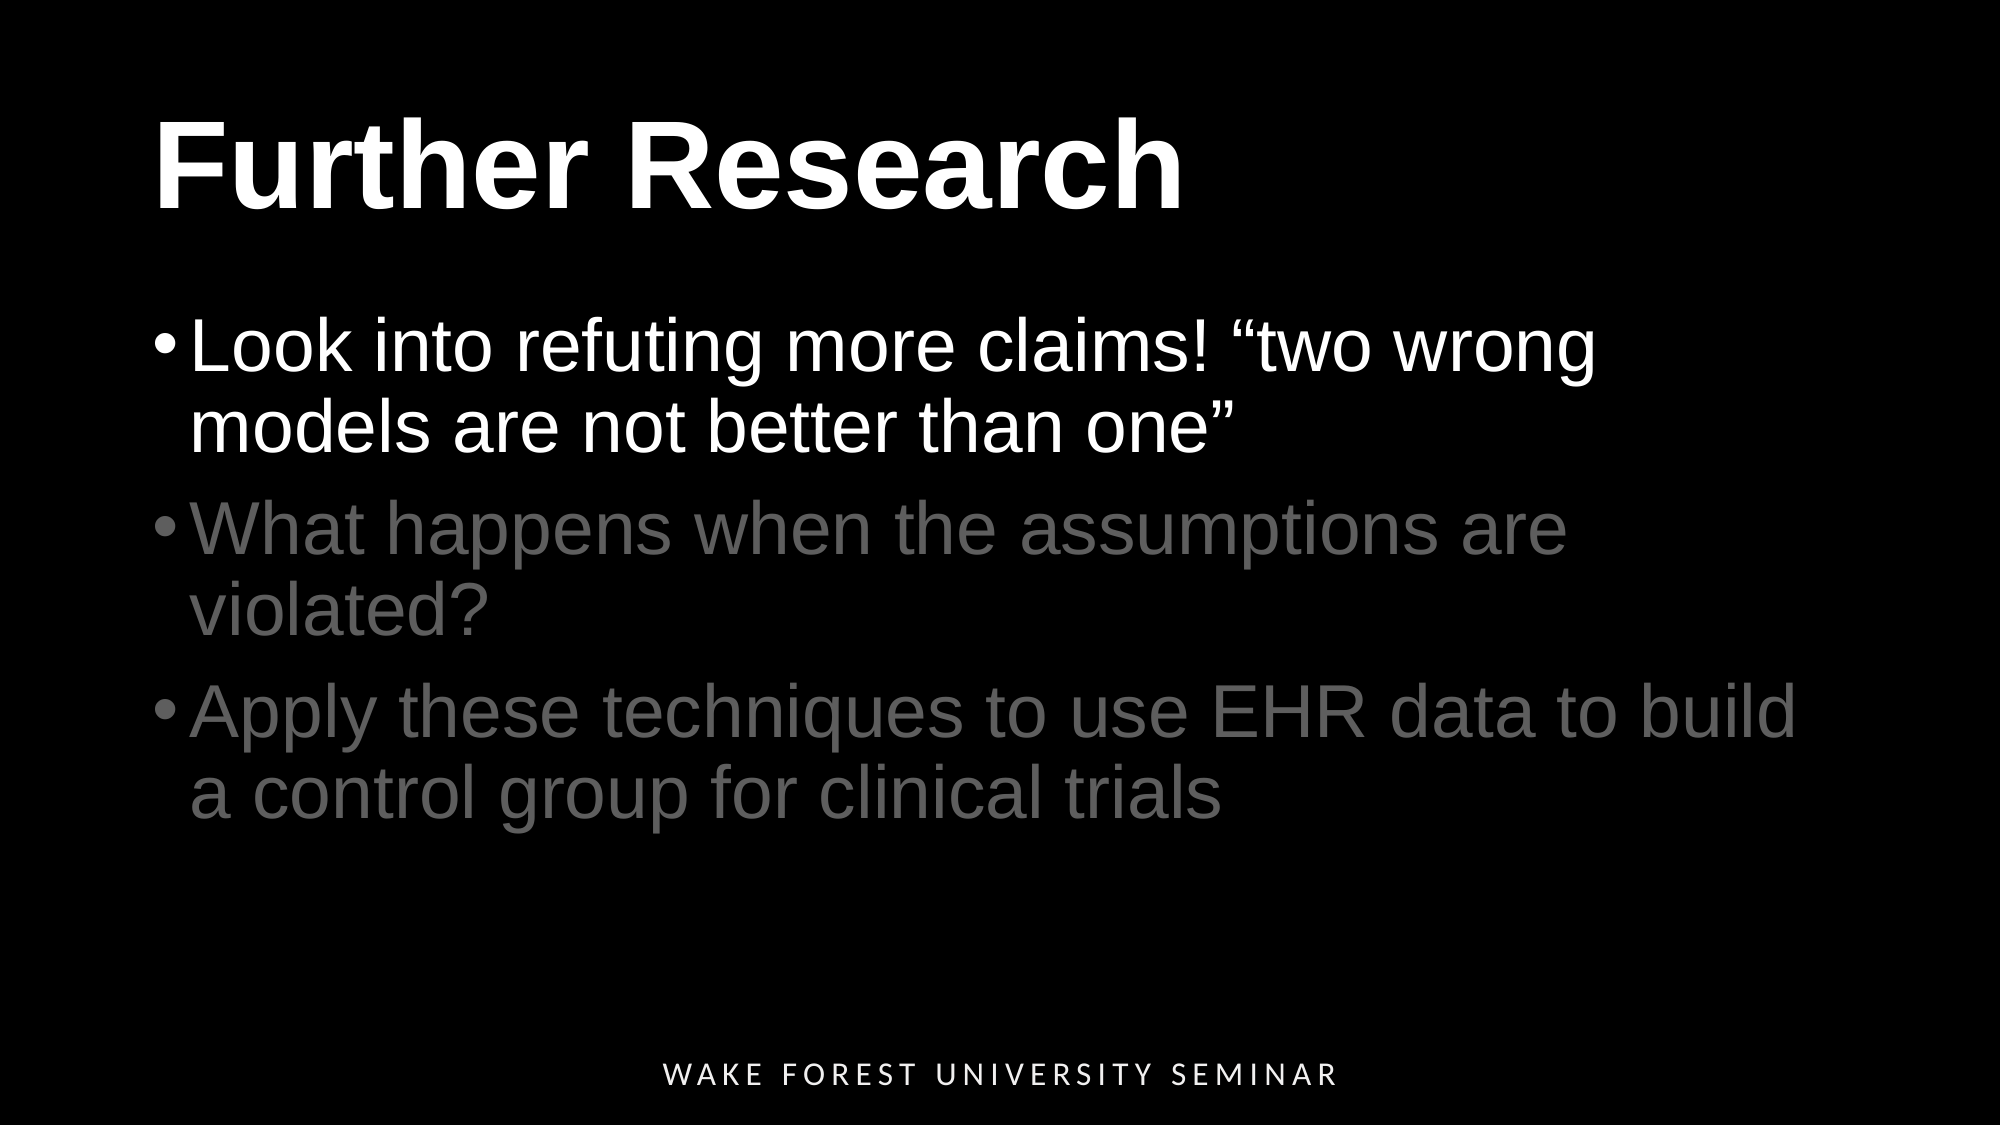

# Further Research
Look into refuting more claims! “two wrong models are not better than one”
What happens when the assumptions are violated?
Apply these techniques to use EHR data to build a control group for clinical trials